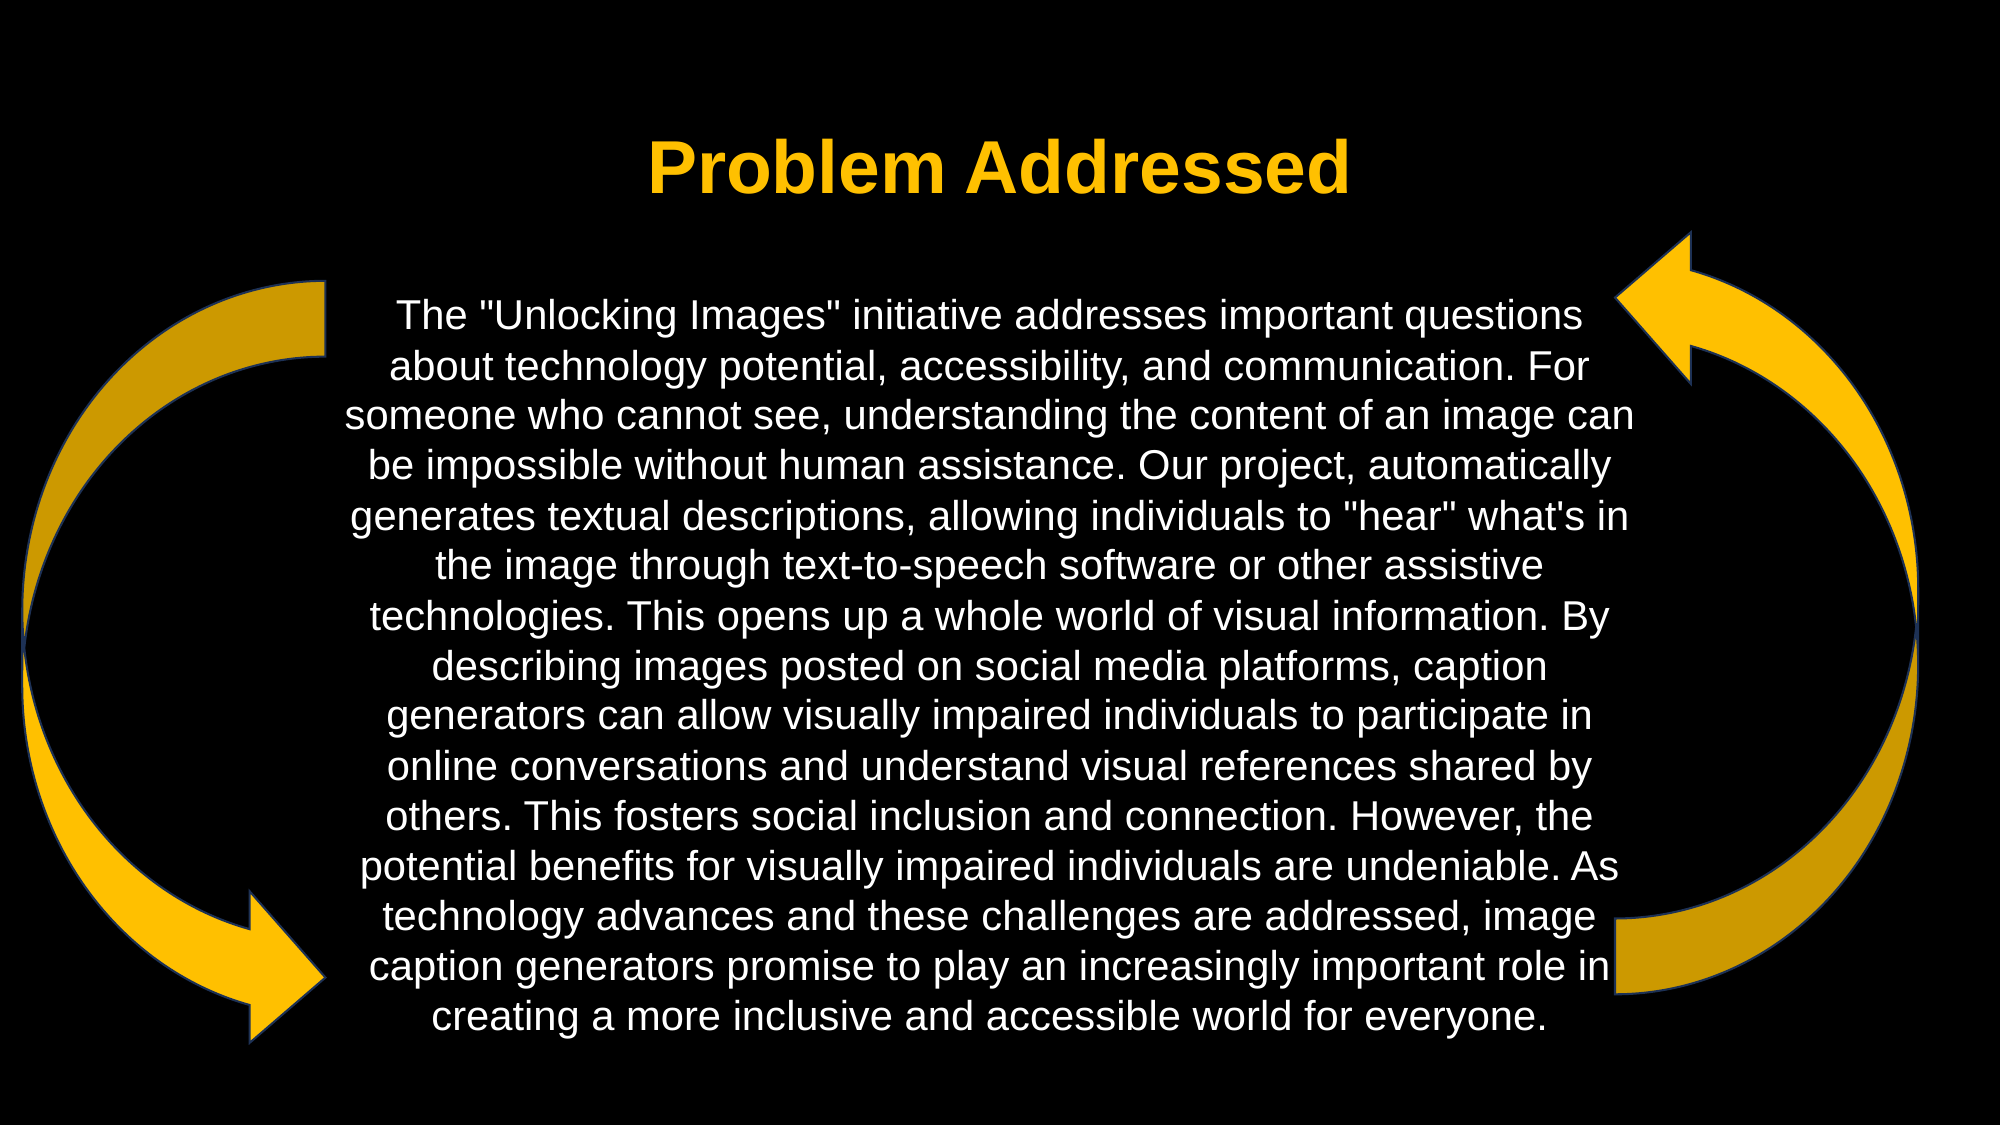

Problem Addressed

The "Unlocking Images" initiative addresses important questions about technology potential, accessibility, and communication. For someone who cannot see, understanding the content of an image can be impossible without human assistance. Our project, automatically generates textual descriptions, allowing individuals to "hear" what's in the image through text-to-speech software or other assistive technologies. This opens up a whole world of visual information. By describing images posted on social media platforms, caption generators can allow visually impaired individuals to participate in online conversations and understand visual references shared by others. This fosters social inclusion and connection. However, the potential benefits for visually impaired individuals are undeniable. As technology advances and these challenges are addressed, image caption generators promise to play an increasingly important role in creating a more inclusive and accessible world for everyone.